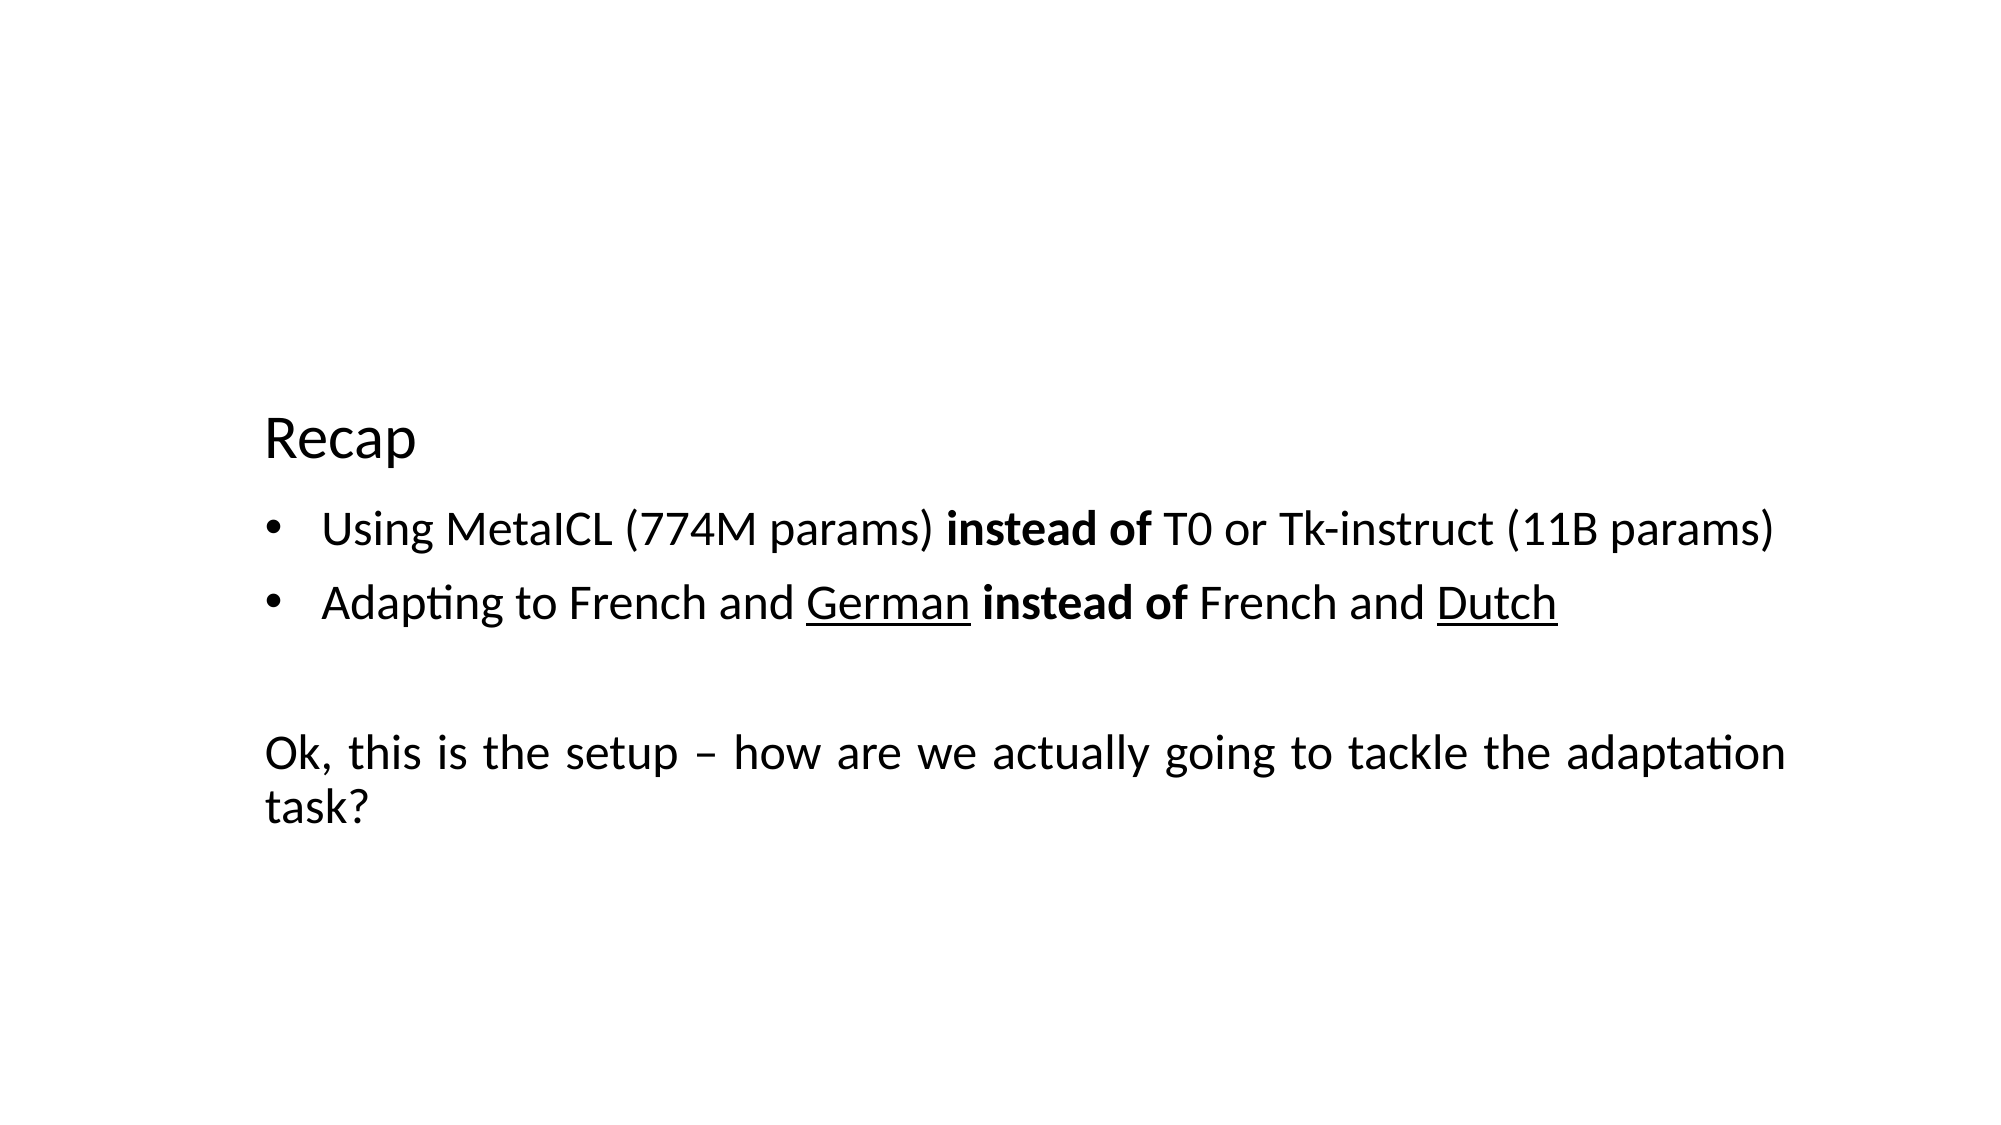

# Recap
Using MetaICL (774M params) instead of T0 or Tk-instruct (11B params)
Adapting to French and German instead of French and Dutch

Ok, this is the setup – how are we actually going to tackle the adaptation task?